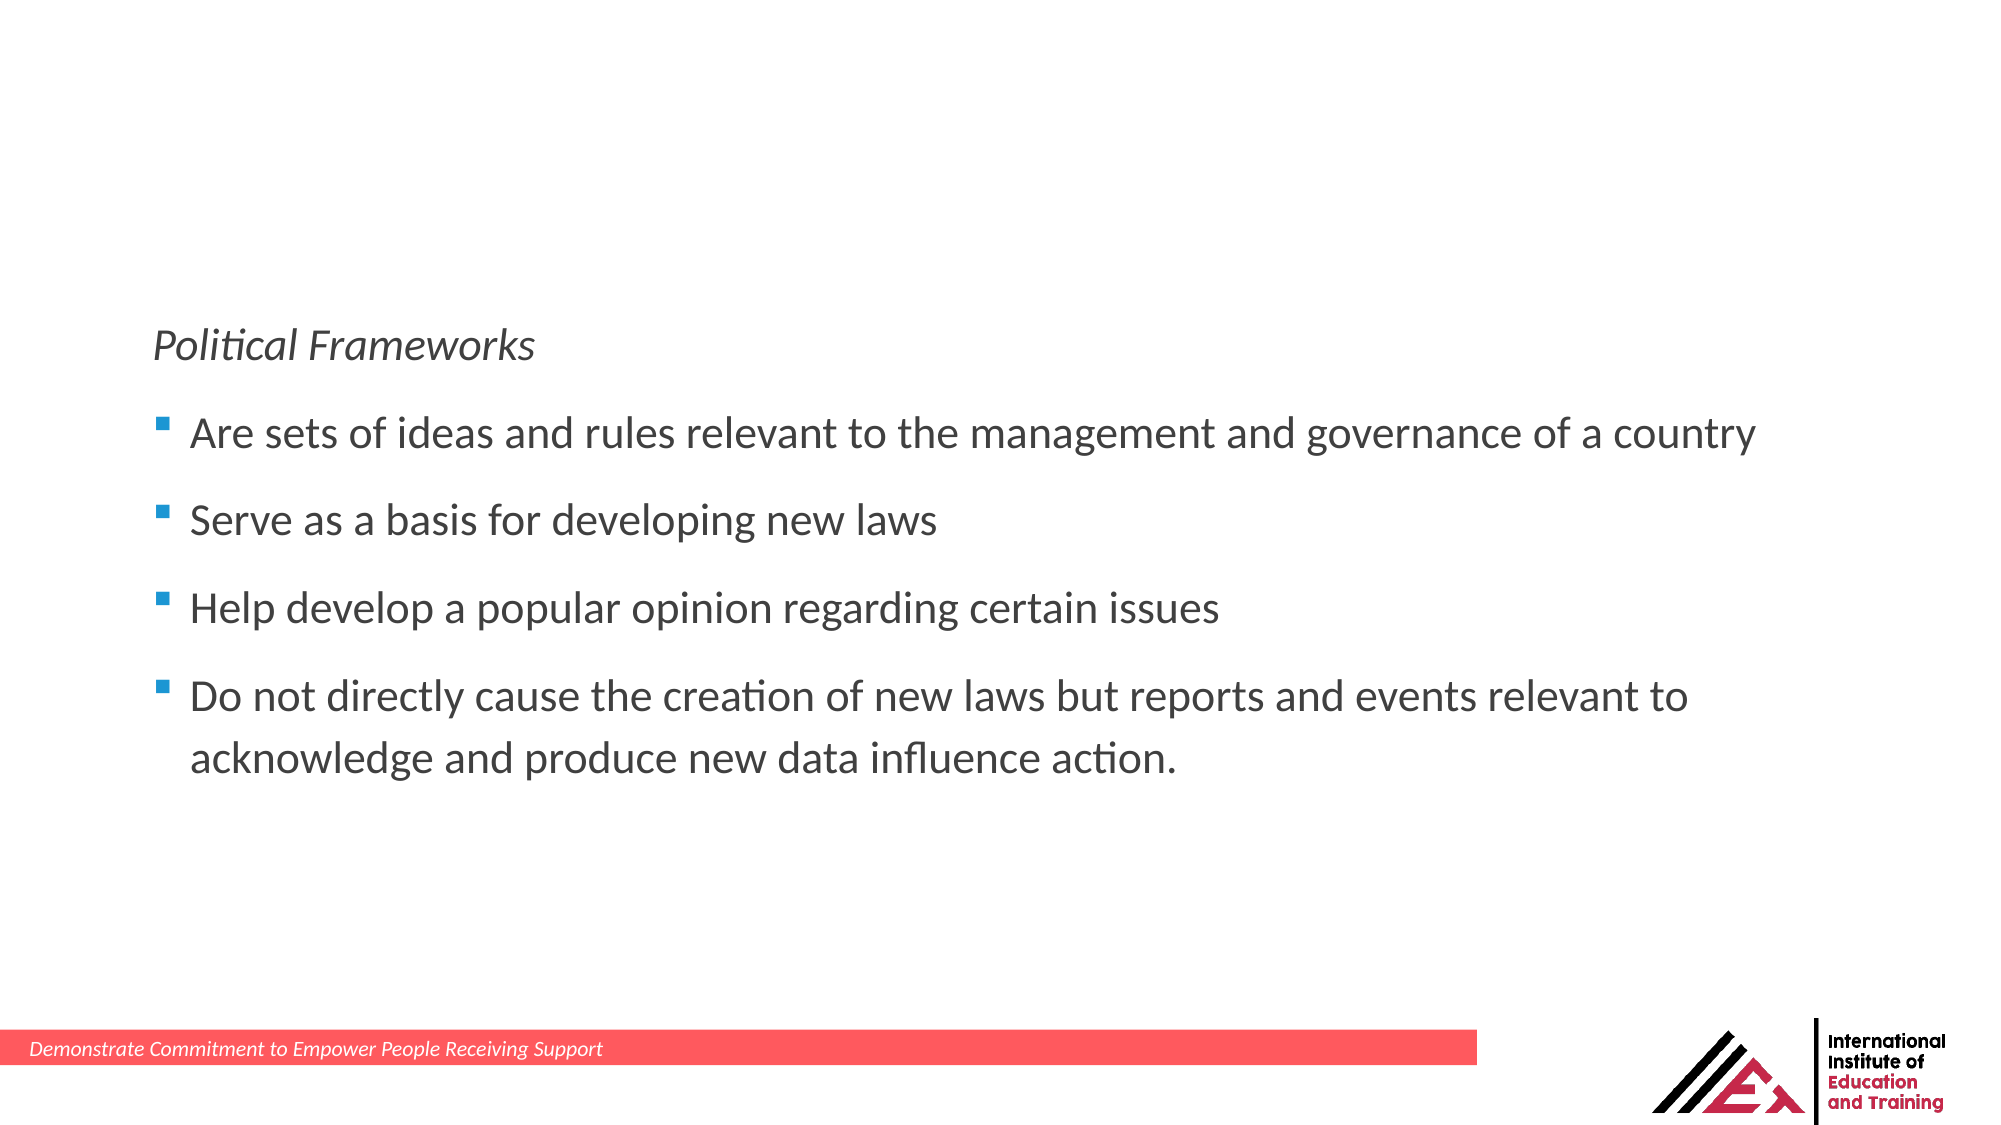

Political Frameworks
Are sets of ideas and rules relevant to the management and governance of a country
Serve as a basis for developing new laws
Help develop a popular opinion regarding certain issues
Do not directly cause the creation of new laws but reports and events relevant to acknowledge and produce new data influence action.
Demonstrate Commitment to Empower People Receiving Support